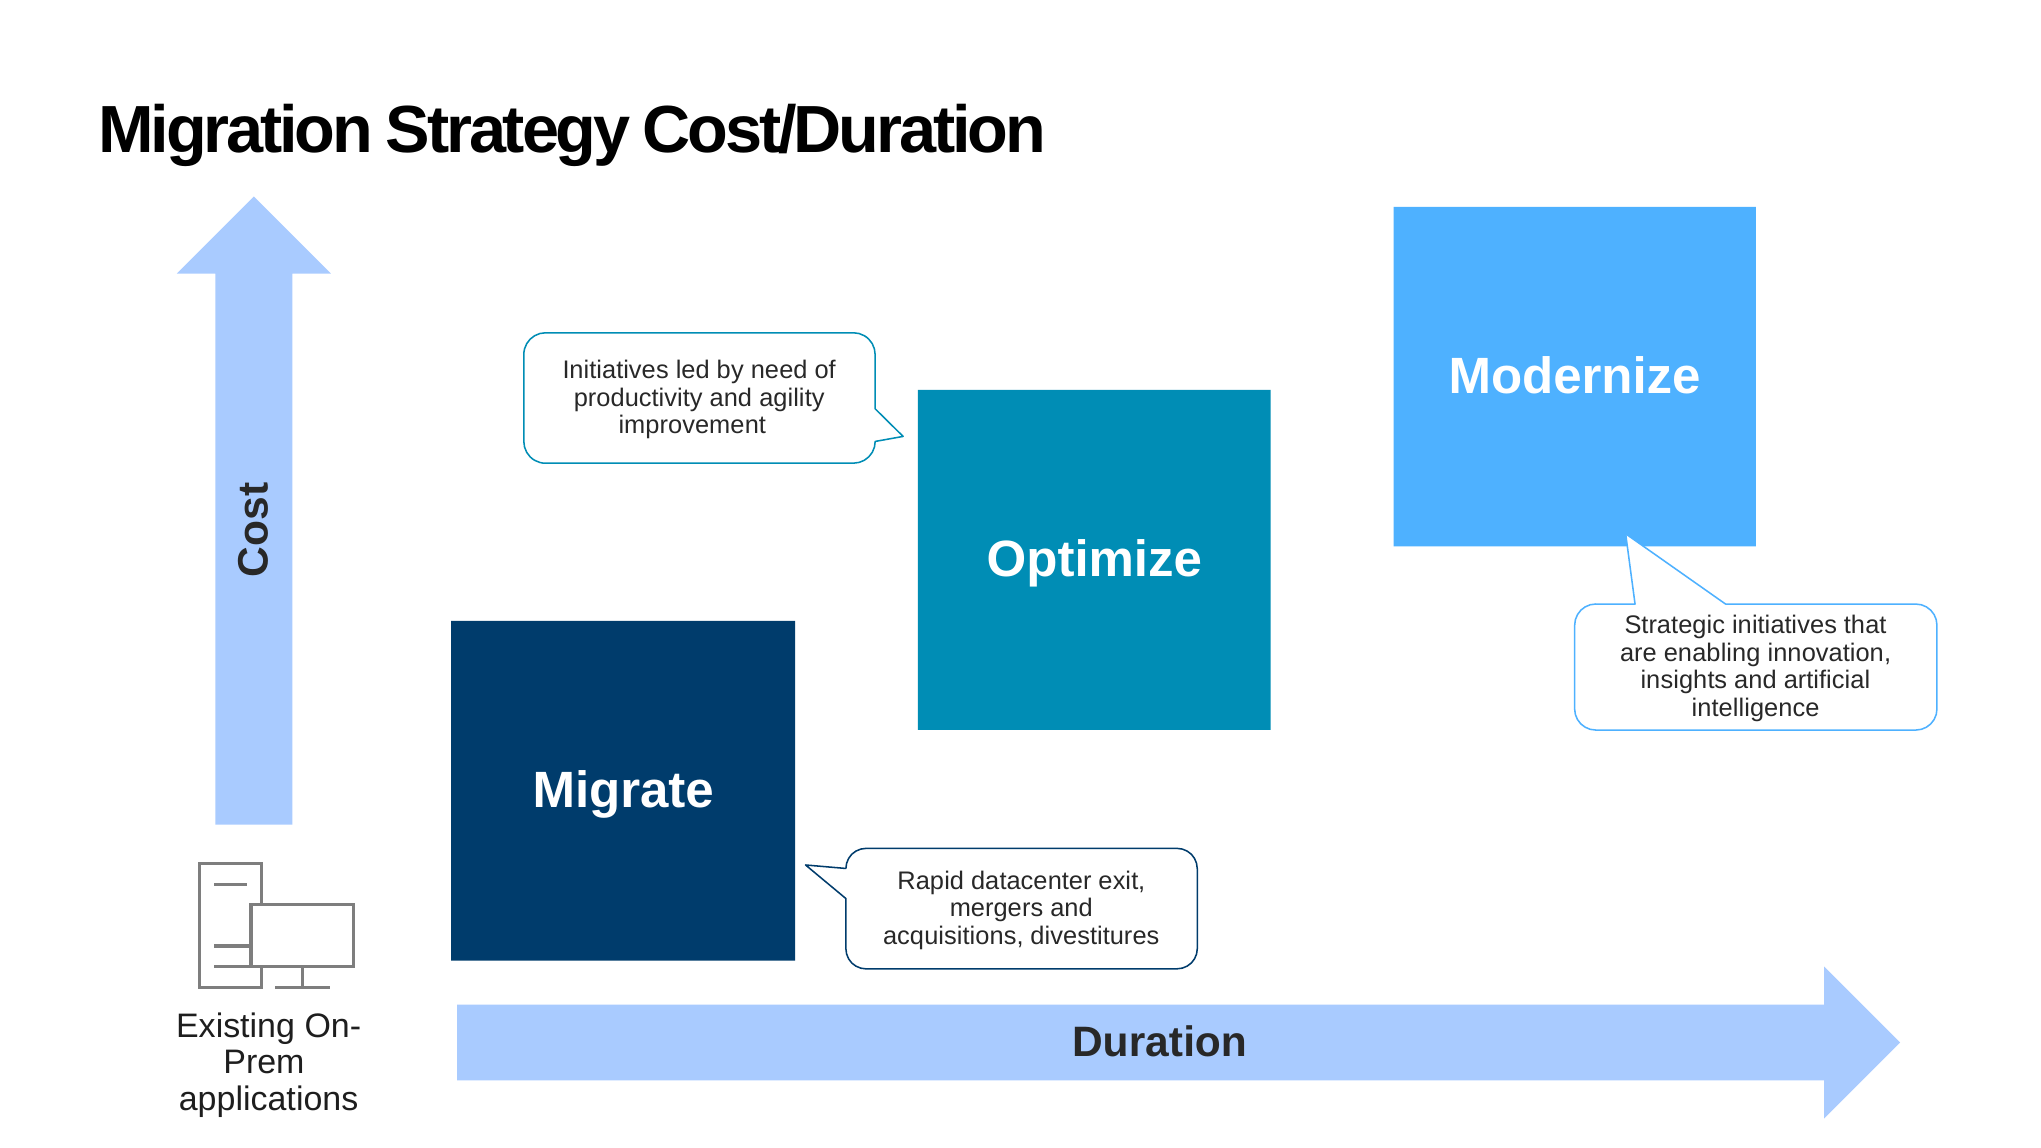

# Migration Strategy Cost/Duration
Modernize
Initiatives led by need of productivity and agility improvement
Optimize
Cost
Strategic initiatives that are enabling innovation, insights and artificial intelligence
Migrate

Rapid datacenter exit, mergers and acquisitions, divestitures

Duration
Existing On-Prem
applications